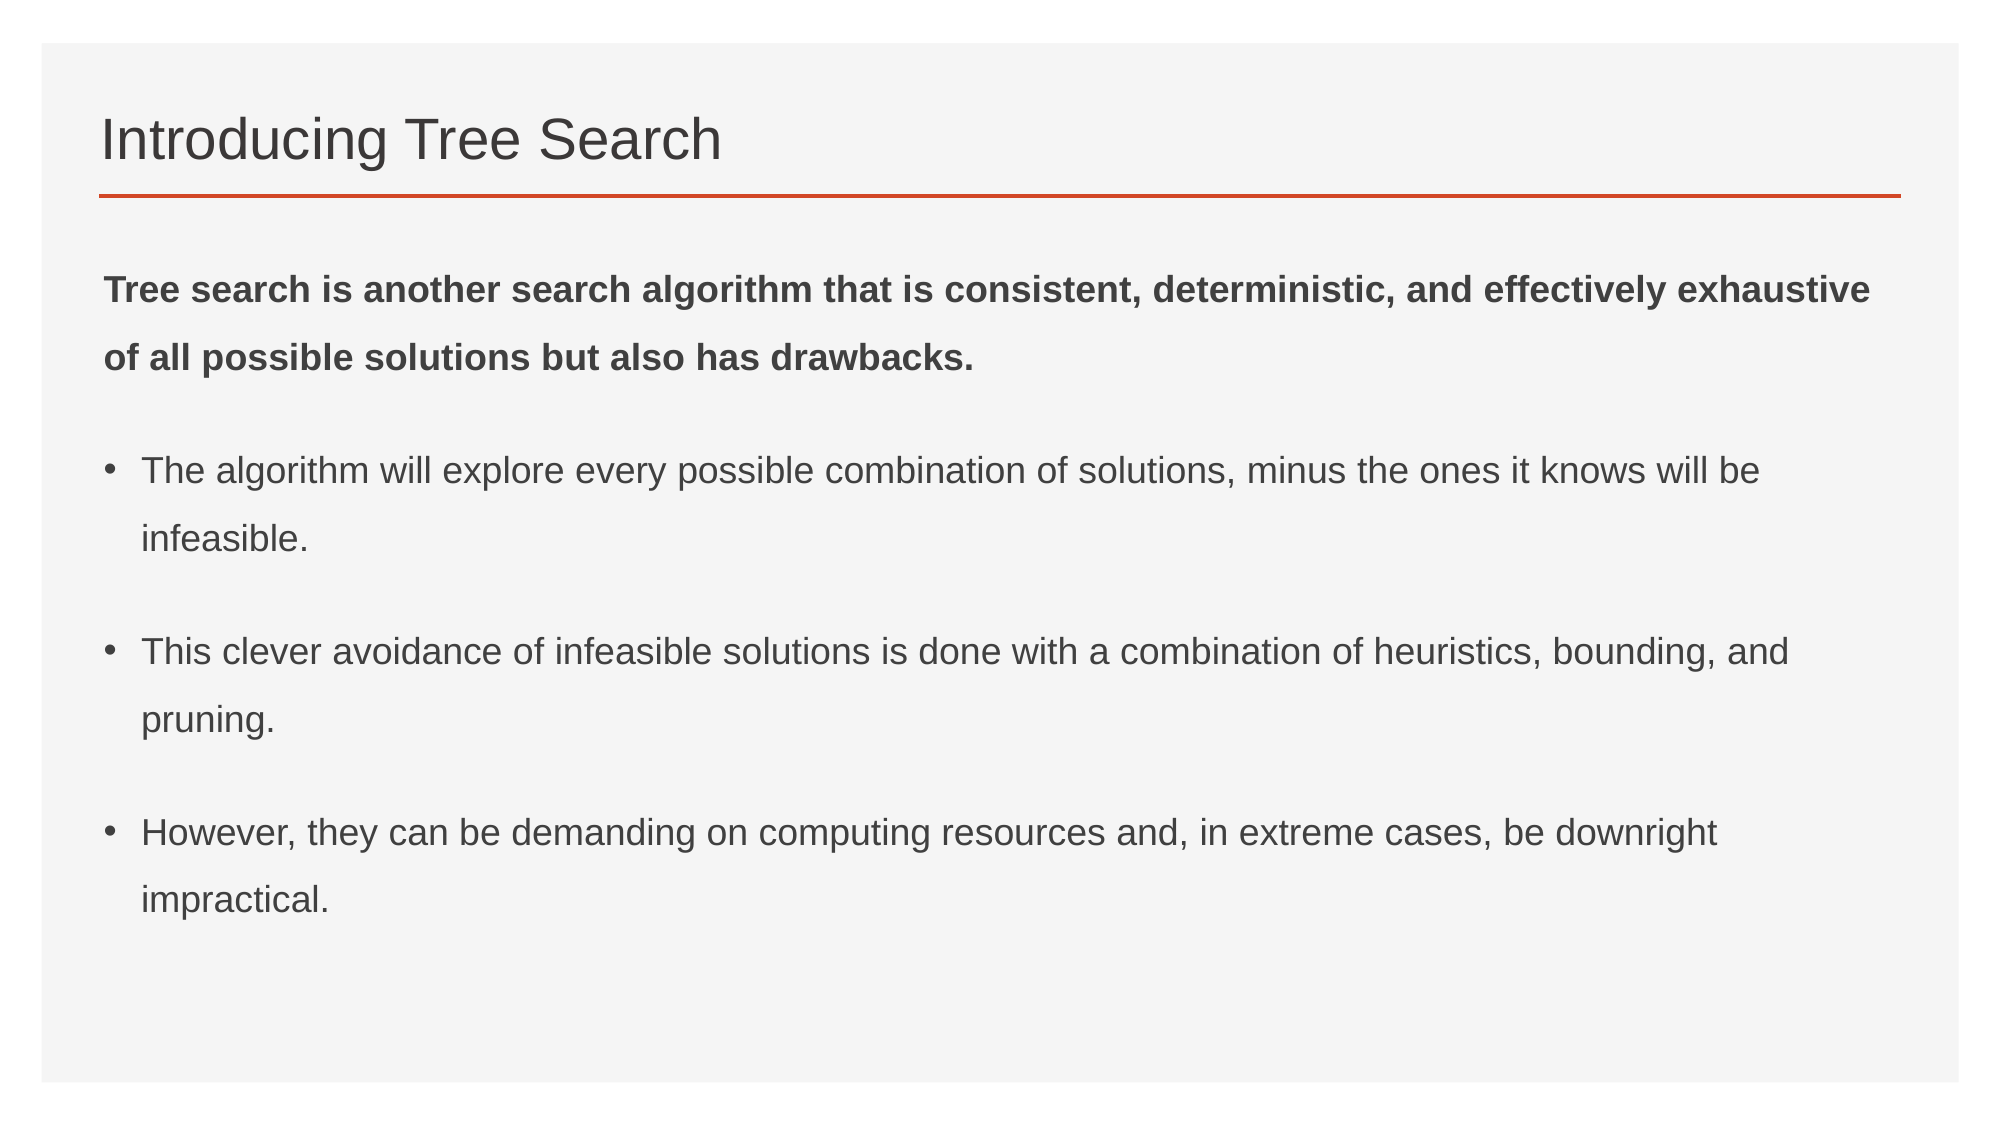

# Introducing Tree Search
Tree search is another search algorithm that is consistent, deterministic, and effectively exhaustive of all possible solutions but also has drawbacks.
The algorithm will explore every possible combination of solutions, minus the ones it knows will be infeasible.
This clever avoidance of infeasible solutions is done with a combination of heuristics, bounding, and pruning.
However, they can be demanding on computing resources and, in extreme cases, be downright impractical.